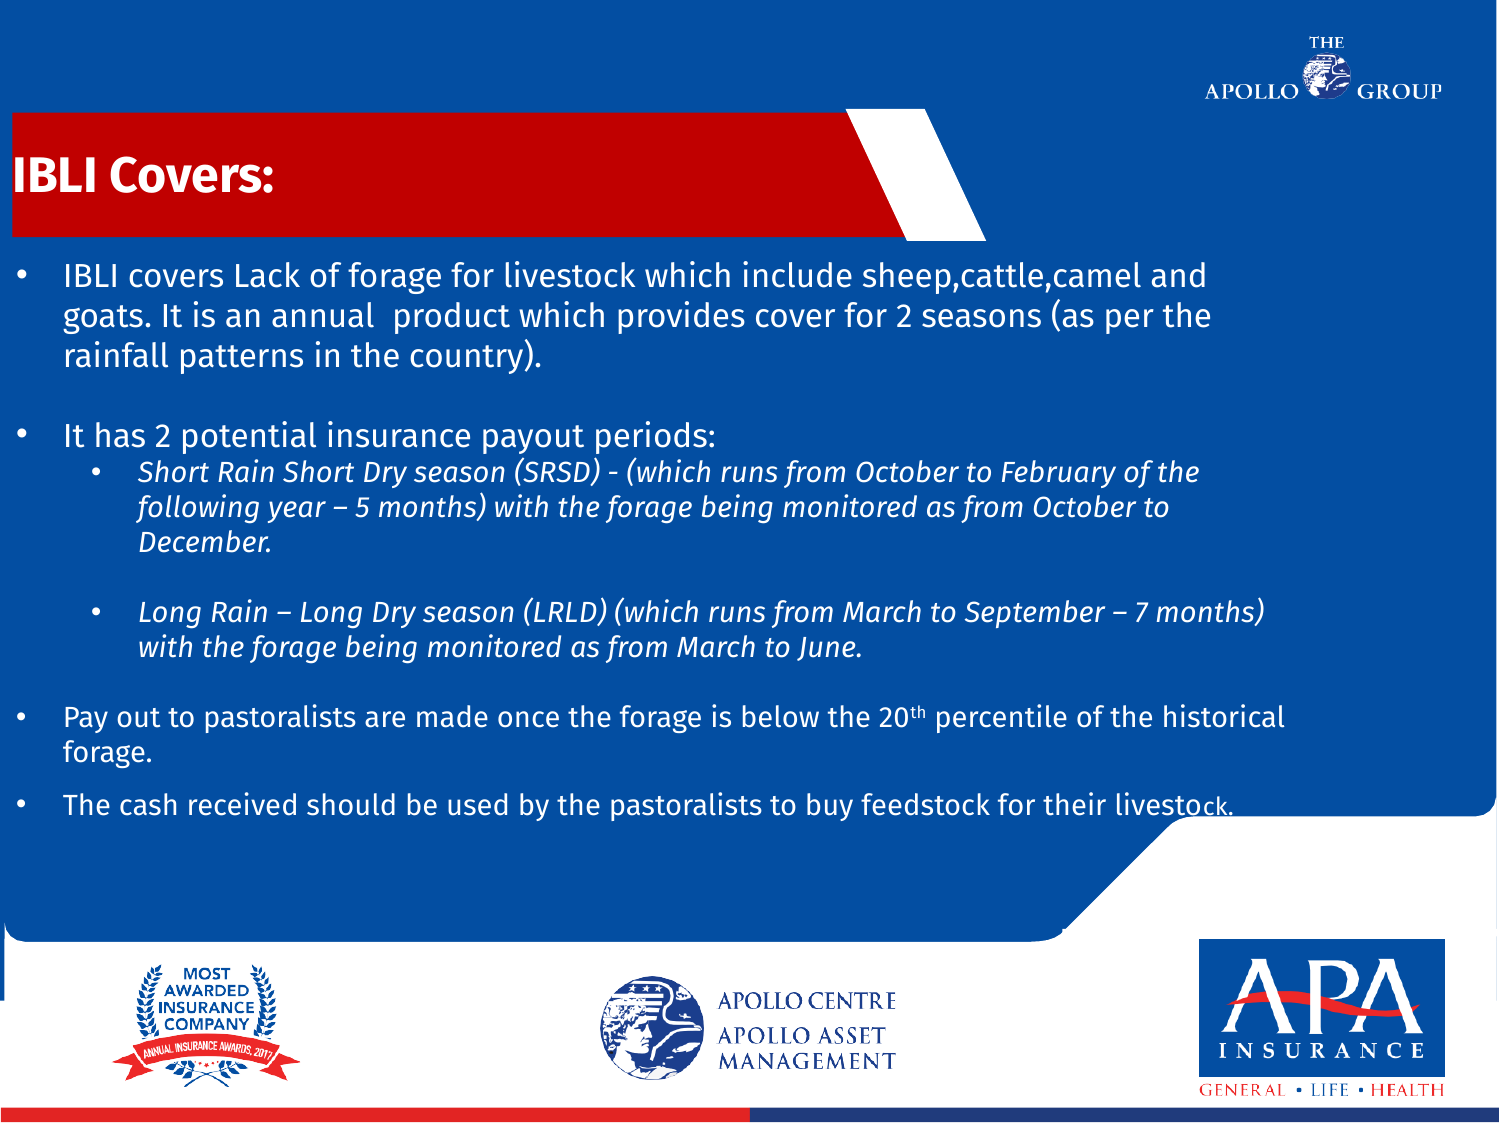

IBLI Covers:
IBLI covers Lack of forage for livestock which include sheep,cattle,camel and goats. It is an annual  product which provides cover for 2 seasons (as per the rainfall patterns in the country).

It has 2 potential insurance payout periods:
Short Rain Short Dry season (SRSD) - (which runs from October to February of the following year – 5 months) with the forage being monitored as from October to December.

Long Rain – Long Dry season (LRLD) (which runs from March to September – 7 months) with the forage being monitored as from March to June.

Pay out to pastoralists are made once the forage is below the 20th percentile of the historical forage.
The cash received should be used by the pastoralists to buy feedstock for their livestock.